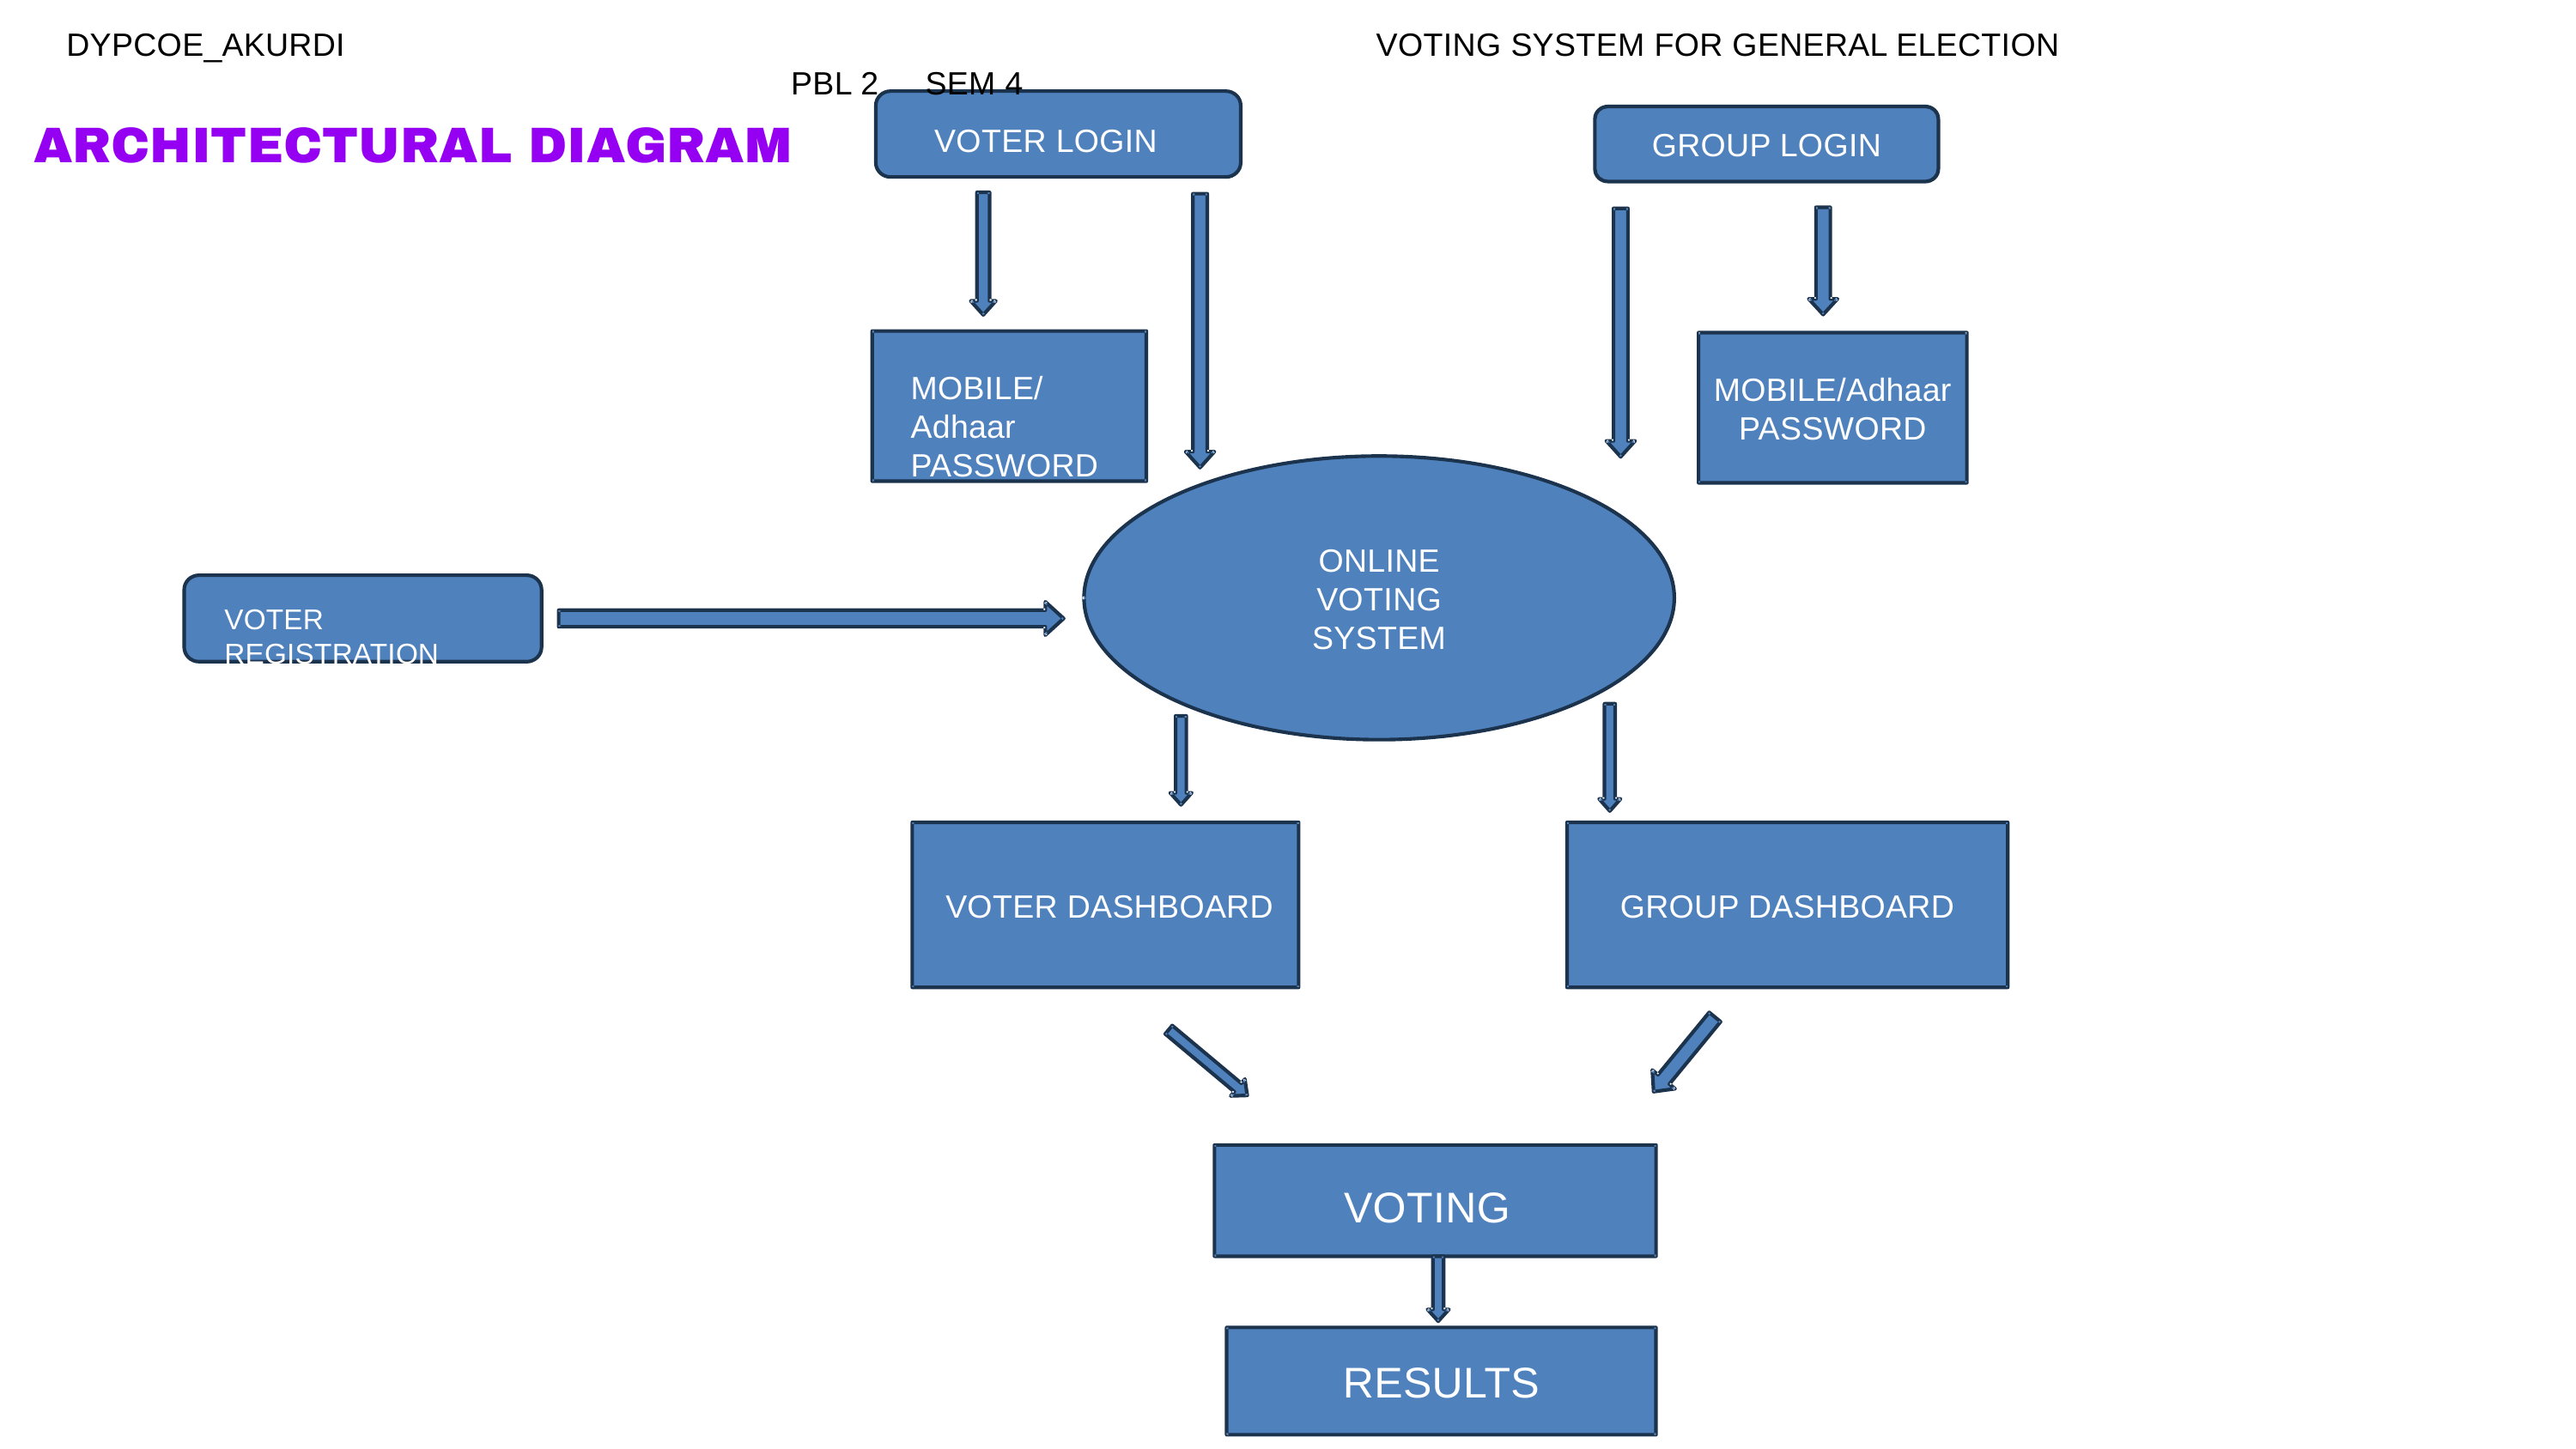

DYPCOE_AKURDI                                                                                                               VOTING SYSTEM FOR GENERAL ELECTION                                                                                                                               PBL 2     SEM 4
ARCHITECTURAL DIAGRAM

GROUP LOGIN

VOTER LOGIN

MOBILE/Adhaar
PASSWORD

MOBILE/Adhaar
PASSWORD

ONLINE
VOTING
SYSTEM

VOTER REGISTRATION

   VOTER DASHBOARD

GROUP DASHBOARD

VOTING

RESULTS